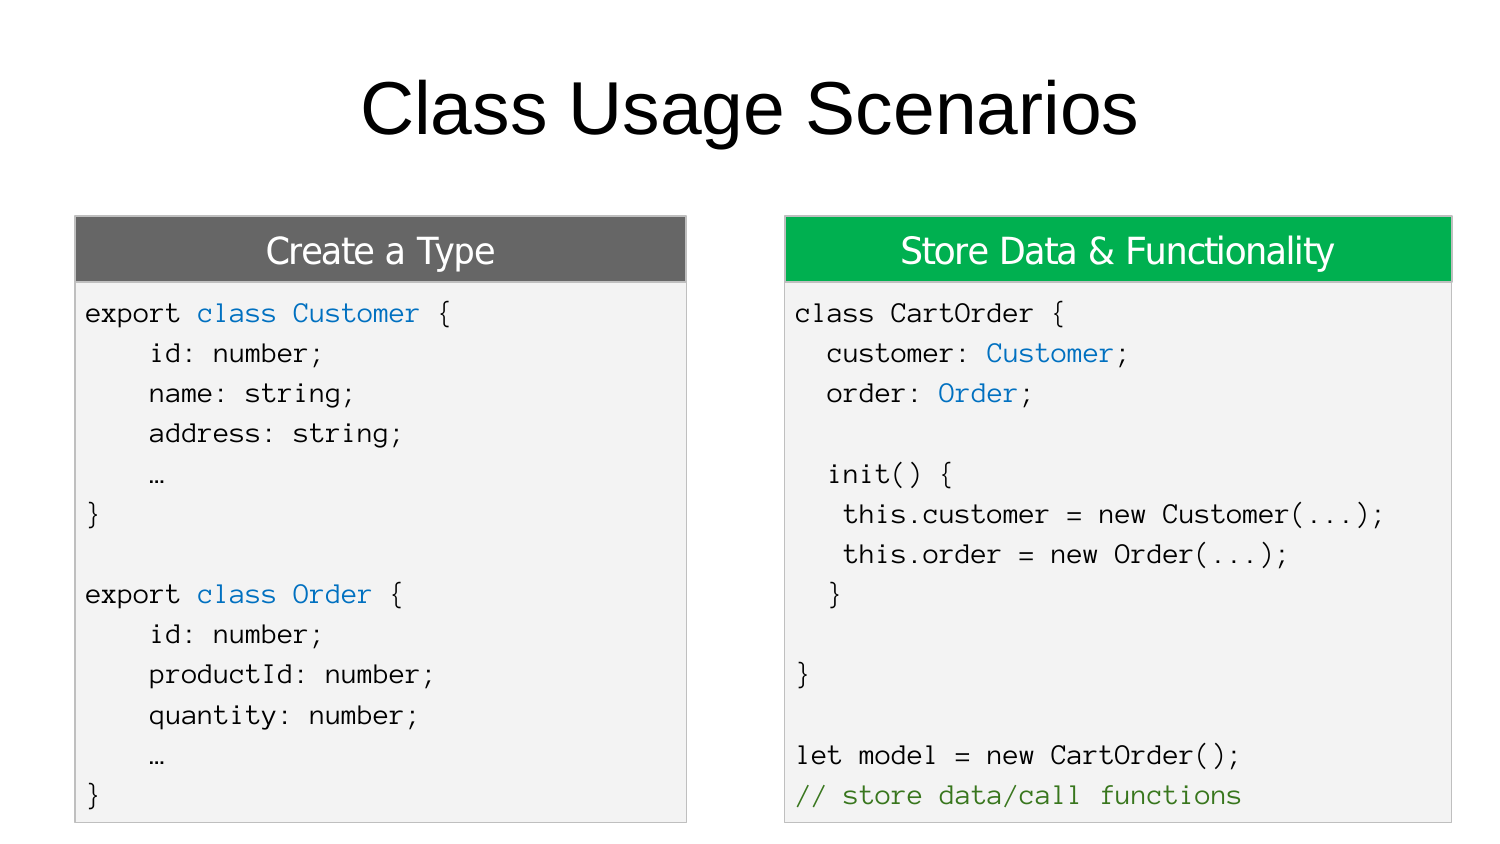

# Class Usage Scenarios
Create a Type
Store Data & Functionality
export class Customer {
    id: number;
    name: string;
    address: string;
    …
}

export class Order {
    id: number;
    productId: number;
    quantity: number;
    …
}

class CartOrder {
  customer: Customer;
  order: Order;

  init() {
   this.customer = new Customer(...);
   this.order = new Order(...);
  }

}

let model = new CartOrder();
// store data/call functions